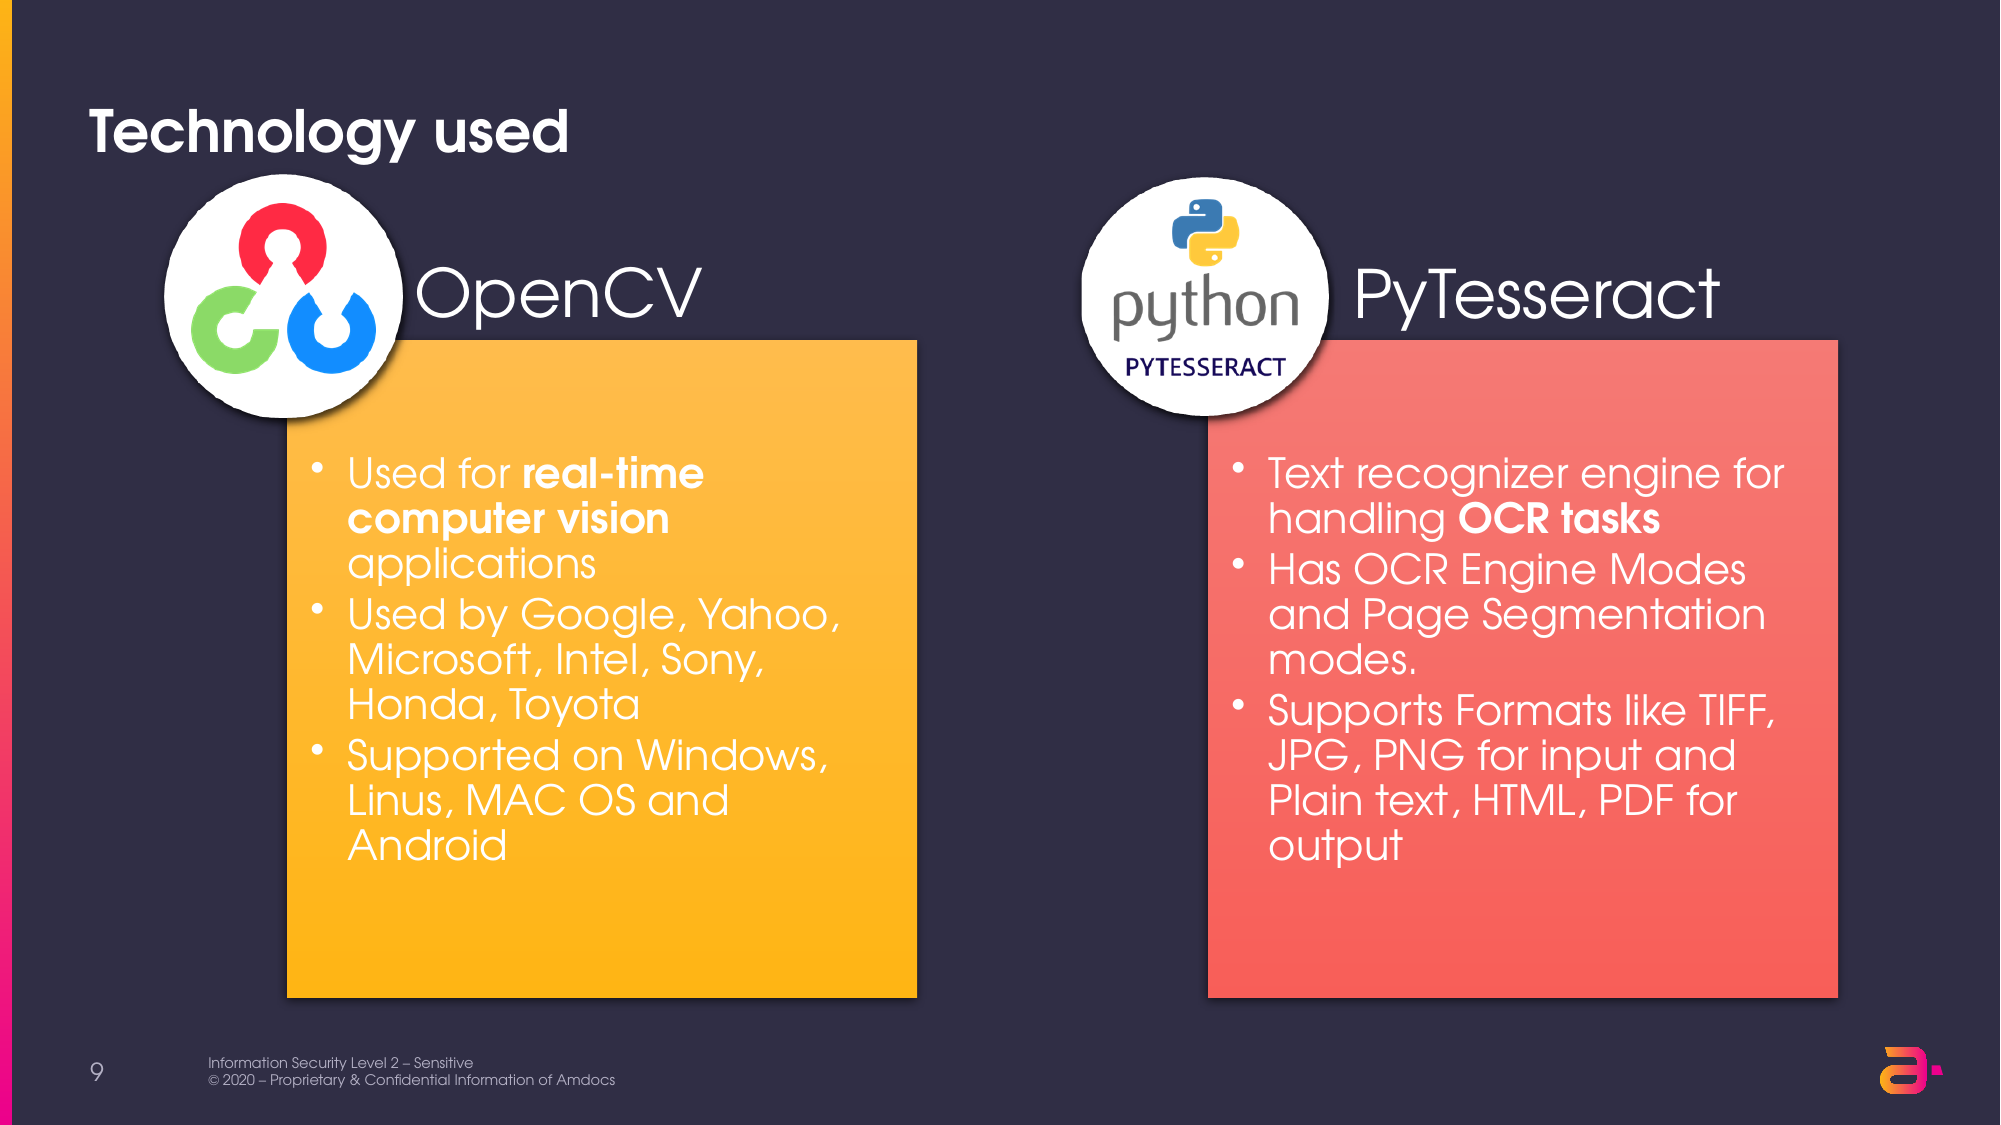

# Technology used
OpenCV
Used for real-time computer vision applications
Used by Google, Yahoo, Microsoft, Intel, Sony, Honda, Toyota
Supported on Windows, Linus, MAC OS and Android

PyTesseract
Text recognizer engine for handling OCR tasks
Has OCR Engine Modes and Page Segmentation modes.
Supports Formats like TIFF, JPG, PNG for input and Plain text, HTML, PDF for output